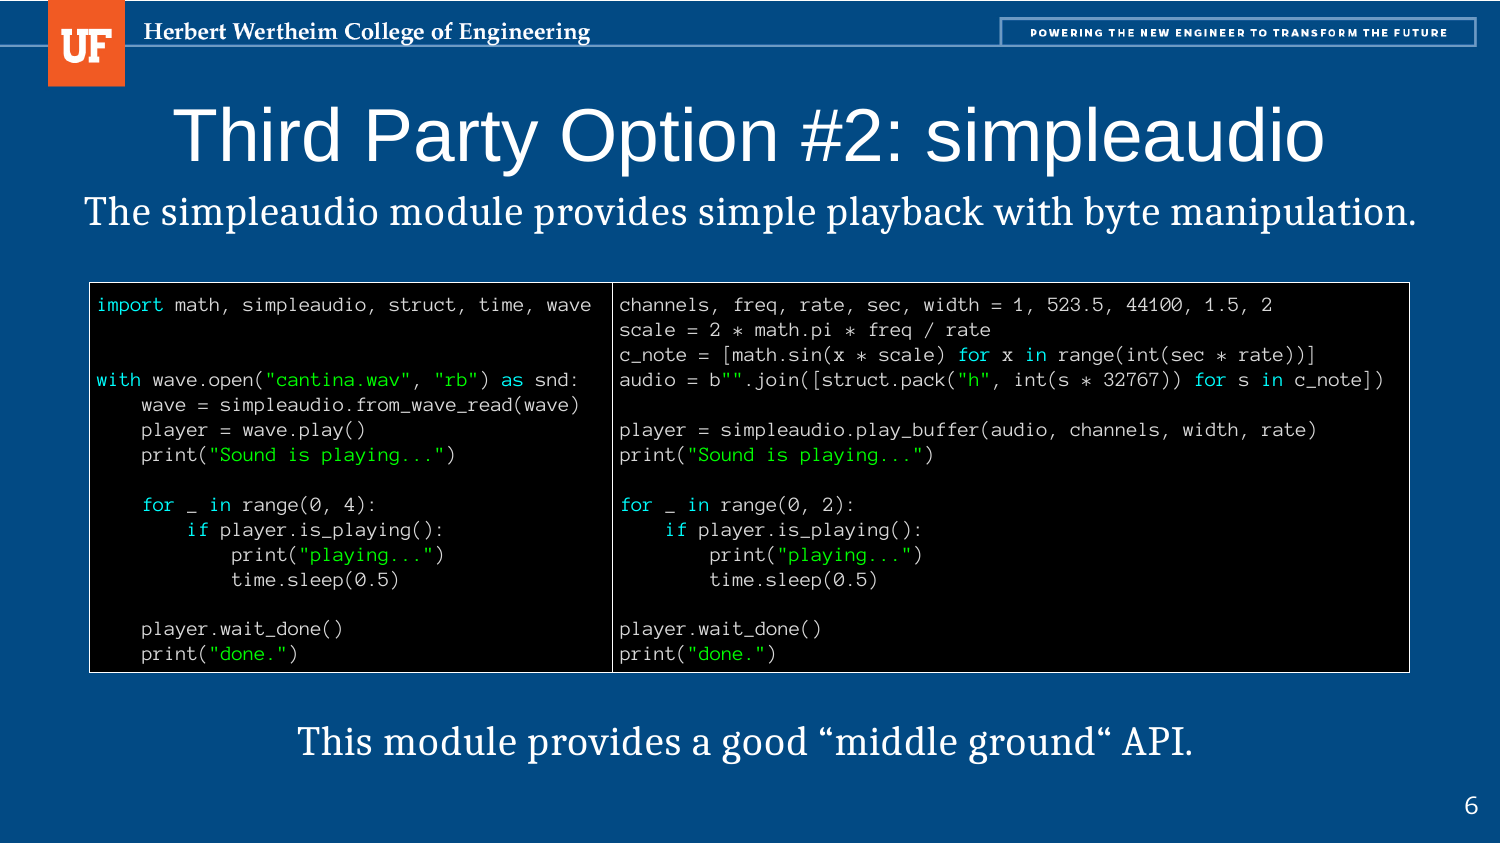

# Third Party Option #2: simpleaudio
The simpleaudio module provides simple playback with byte manipulation.
channels, freq, rate, sec, width = 1, 523.5, 44100, 1.5, 2
scale = 2 * math.pi * freq / rate
c_note = [math.sin(x * scale) for x in range(int(sec * rate))]
audio = b"".join([struct.pack("h", int(s * 32767)) for s in c_note])

player = simpleaudio.play_buffer(audio, channels, width, rate)
print("Sound is playing...")

for _ in range(0, 2):
    if player.is_playing():
        print("playing...")
        time.sleep(0.5)

player.wait_done()
print("done.")
import math, simpleaudio, struct, time, wave

with wave.open("cantina.wav", "rb") as snd:
    wave = simpleaudio.from_wave_read(wave)
    player = wave.play()
    print("Sound is playing...")

    for _ in range(0, 4):
        if player.is_playing():
            print("playing...")
            time.sleep(0.5)

    player.wait_done()
    print("done.")
This module provides a good “middle ground“ API.
6